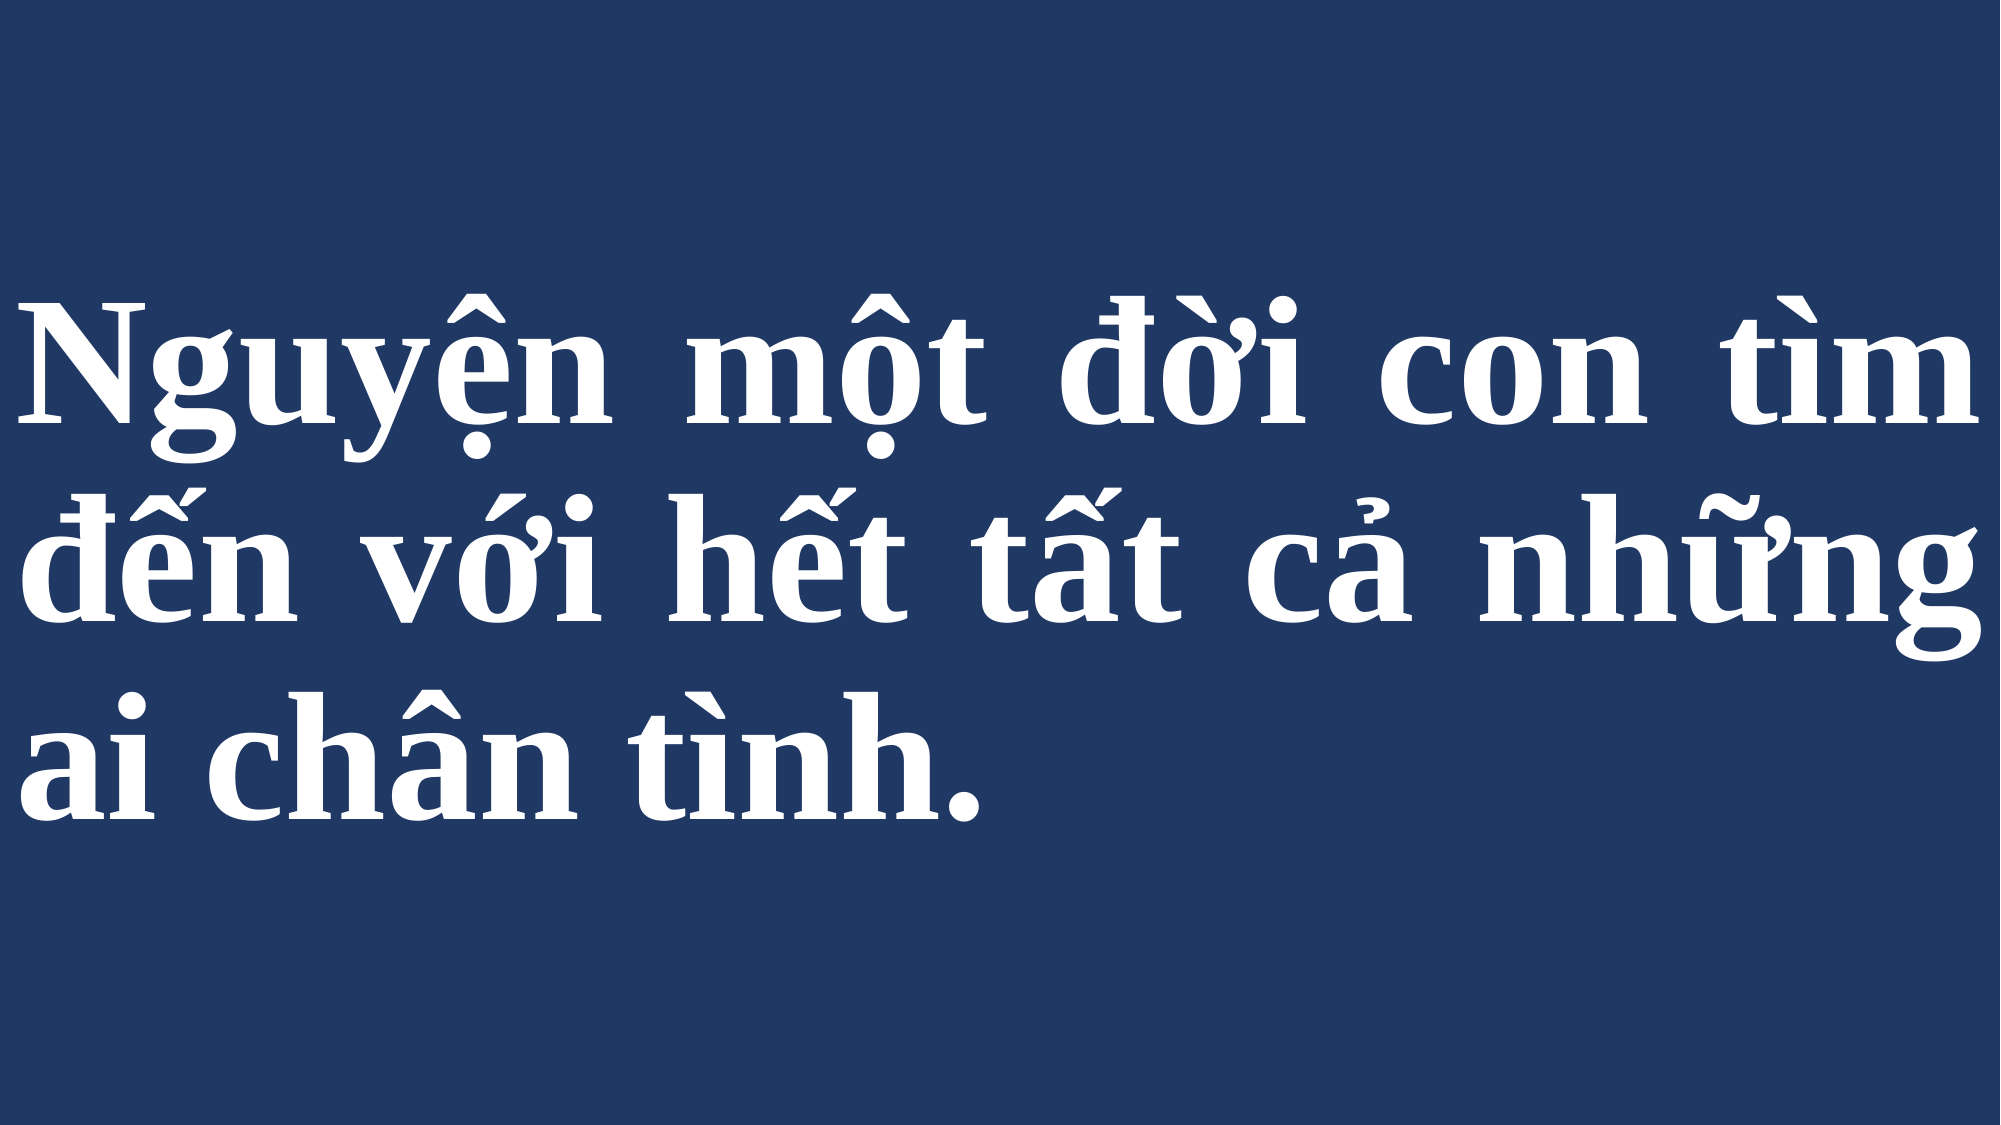

# Nguyện một đời con tìm đến với hết tất cả những ai chân tình.